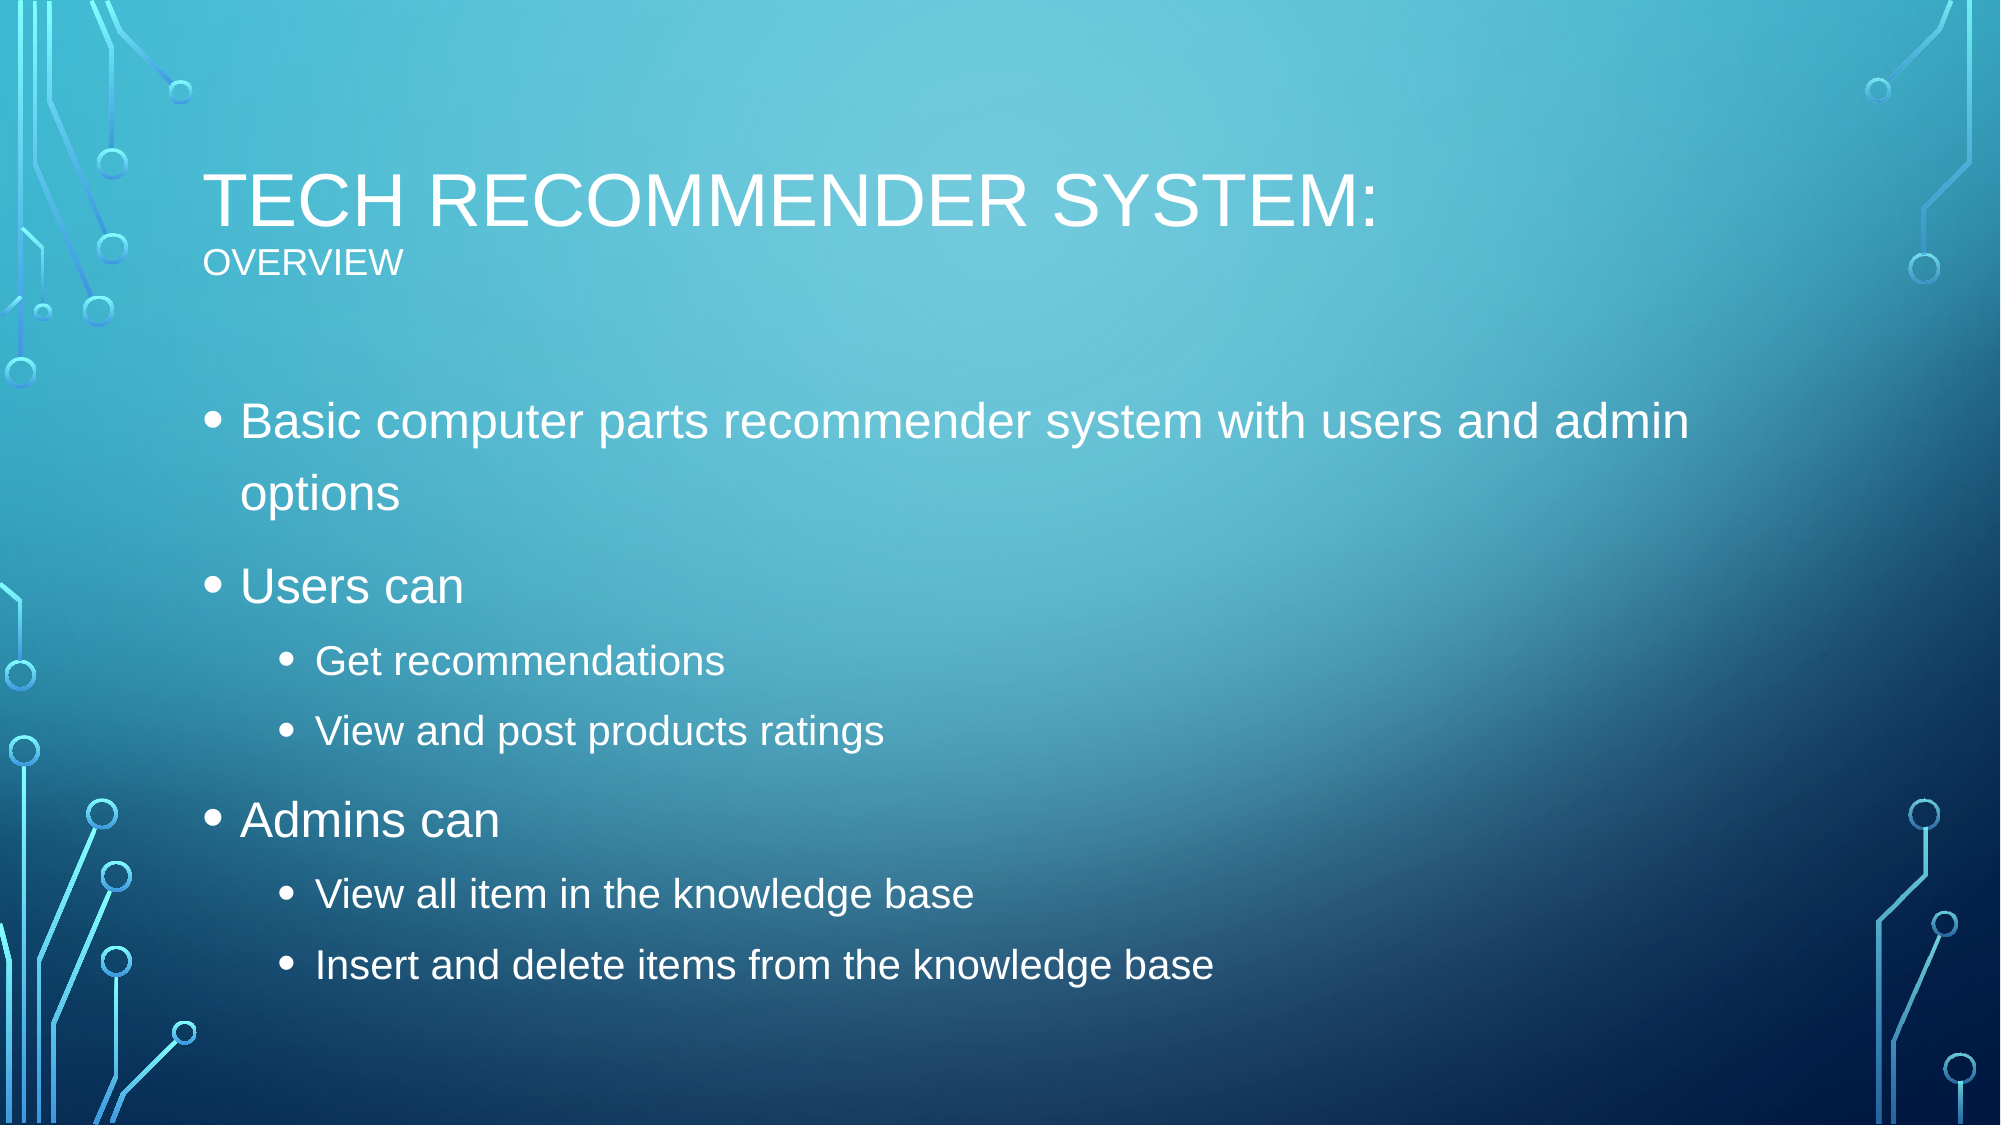

# tech recommender system: overview
Basic computer parts recommender system with users and admin options
Users can
Get recommendations
View and post products ratings
Admins can
View all item in the knowledge base
Insert and delete items from the knowledge base